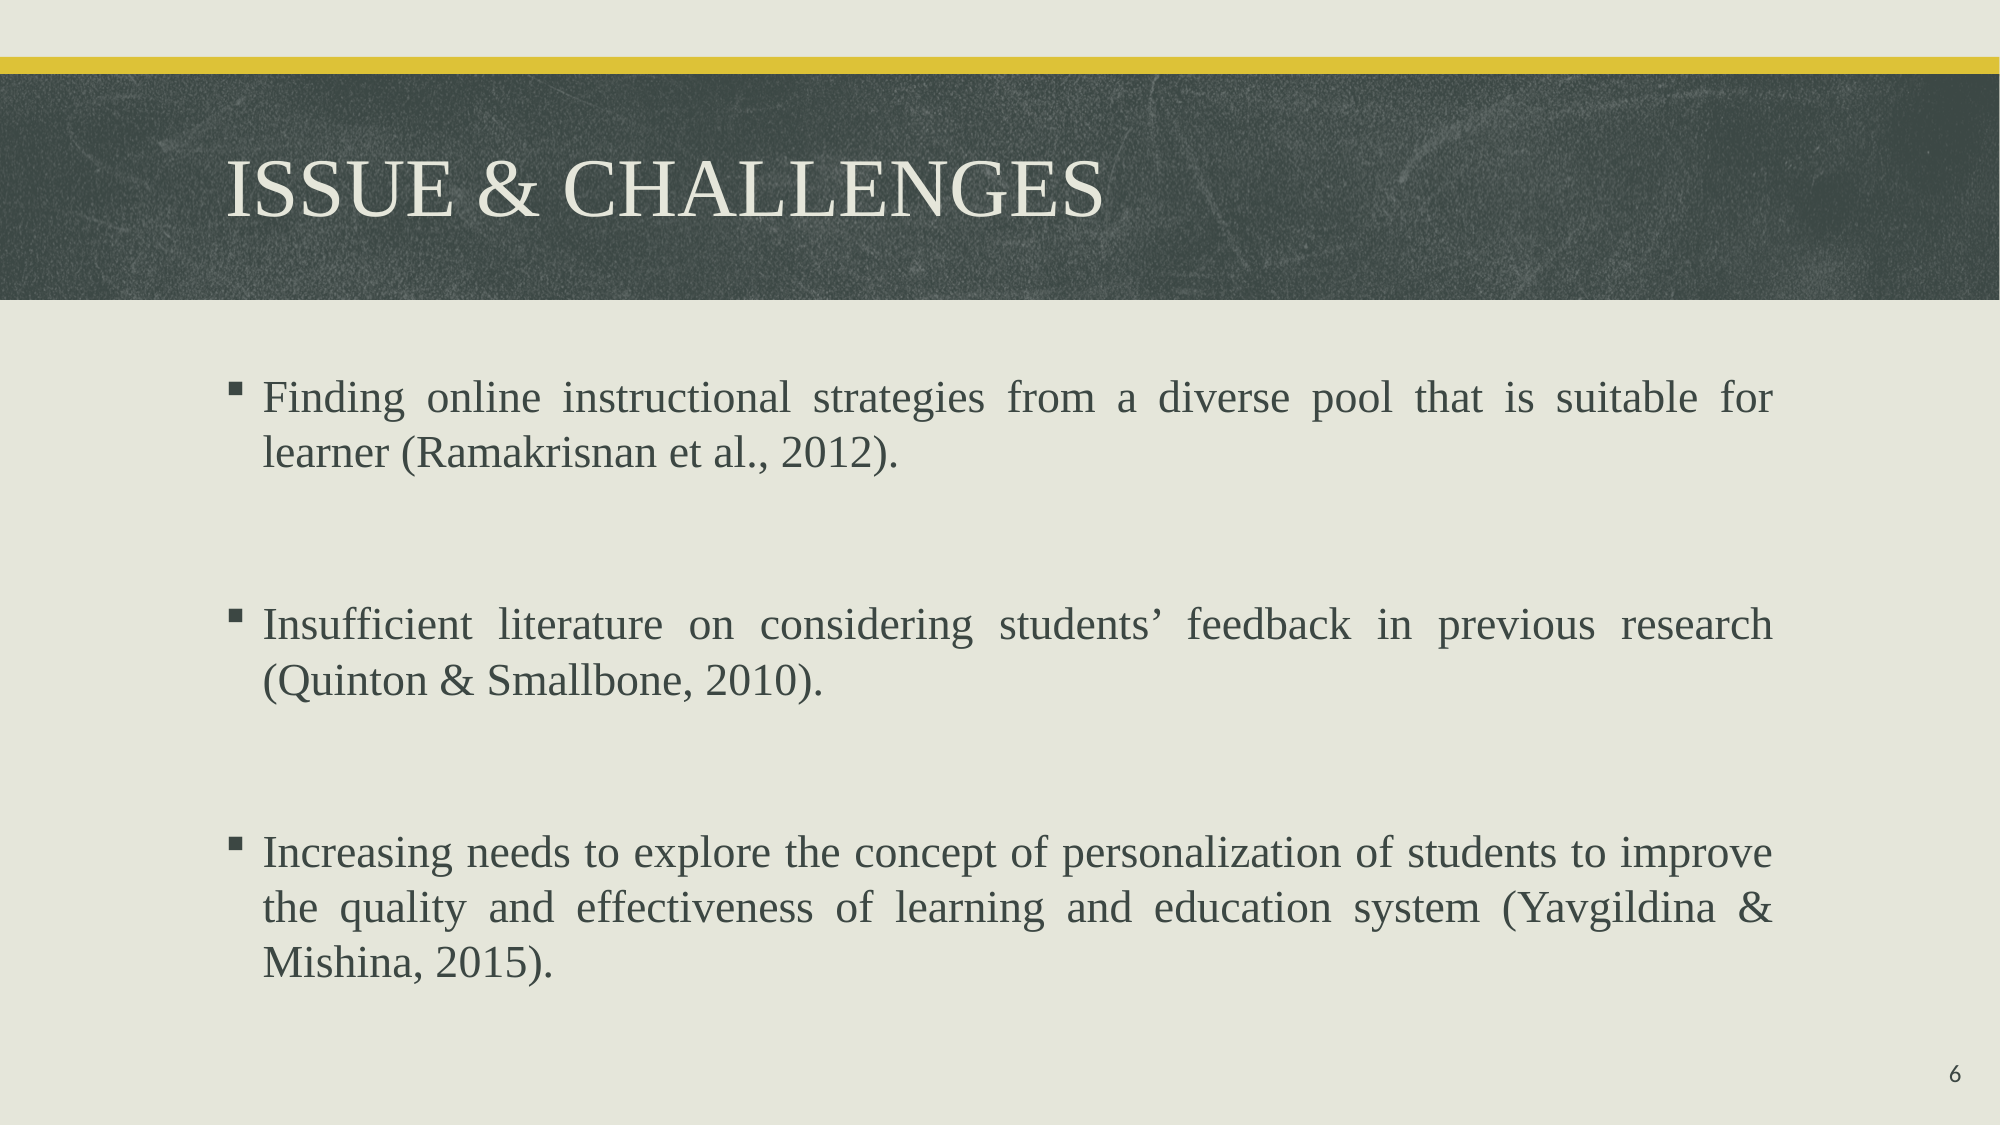

# ISSUE & CHALLENGES
Finding online instructional strategies from a diverse pool that is suitable for learner (Ramakrisnan et al., 2012).

Insufficient literature on considering students’ feedback in previous research (Quinton & Smallbone, 2010).

Increasing needs to explore the concept of personalization of students to improve the quality and effectiveness of learning and education system (Yavgildina & Mishina, 2015).
6